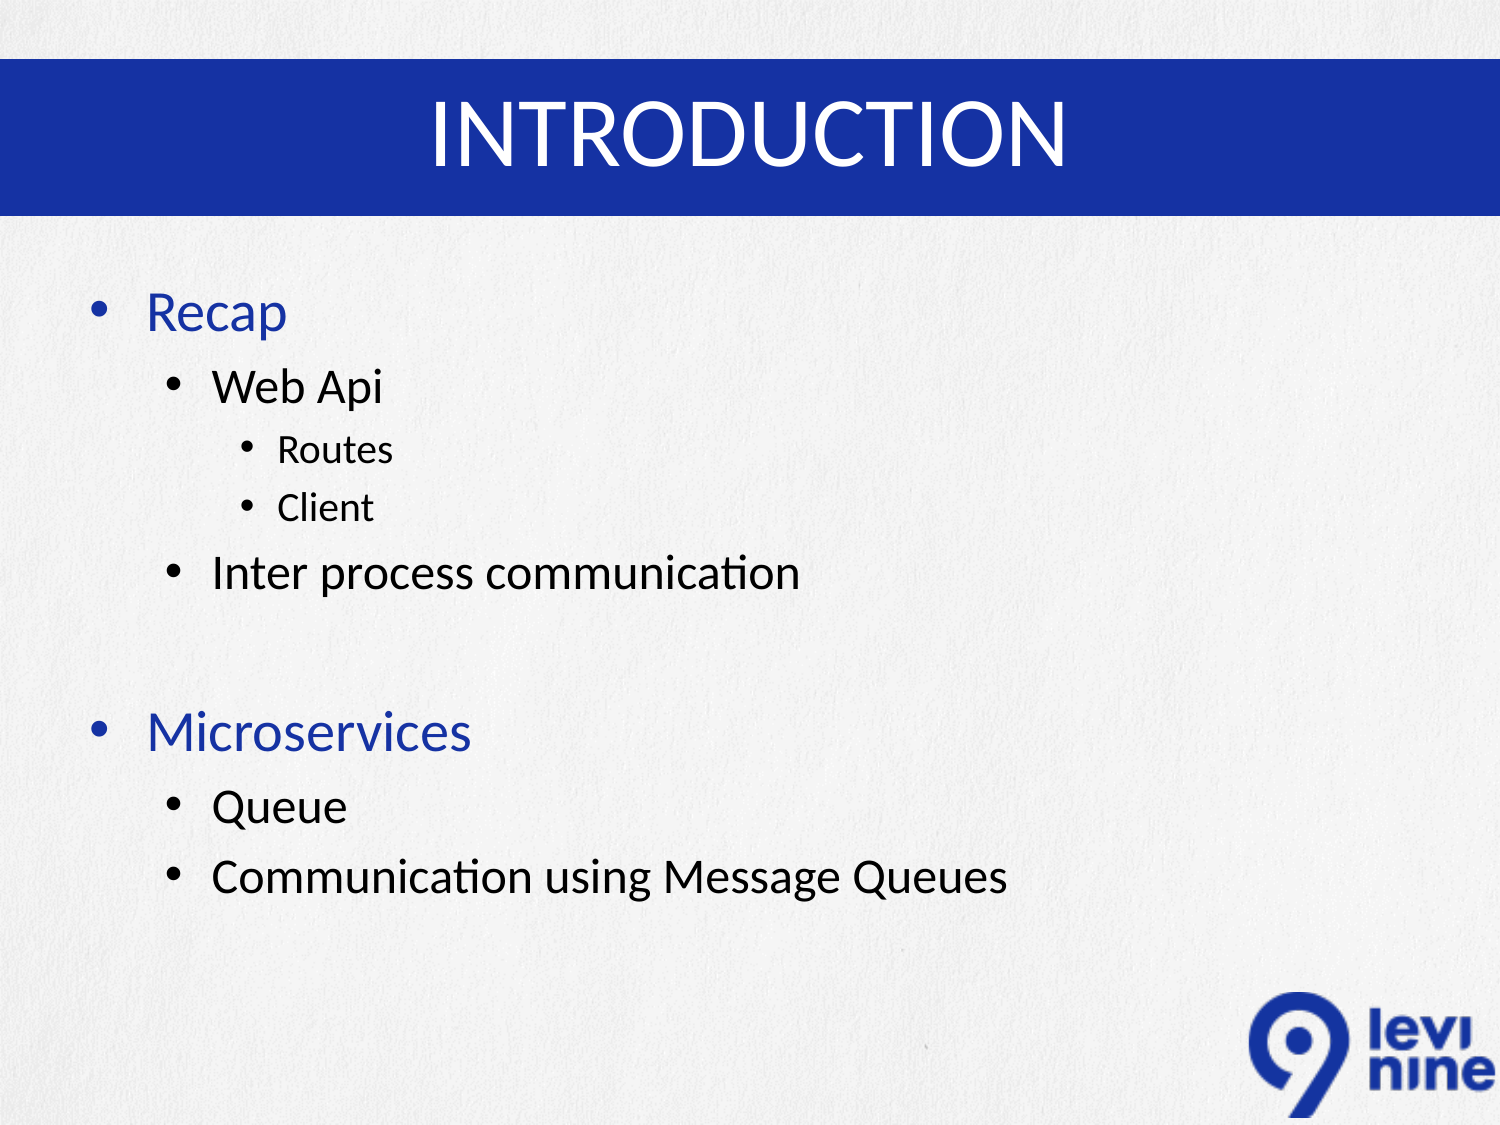

# Introduction
Recap
Web Api
Routes
Client
Inter process communication

Microservices
Queue
Communication using Message Queues